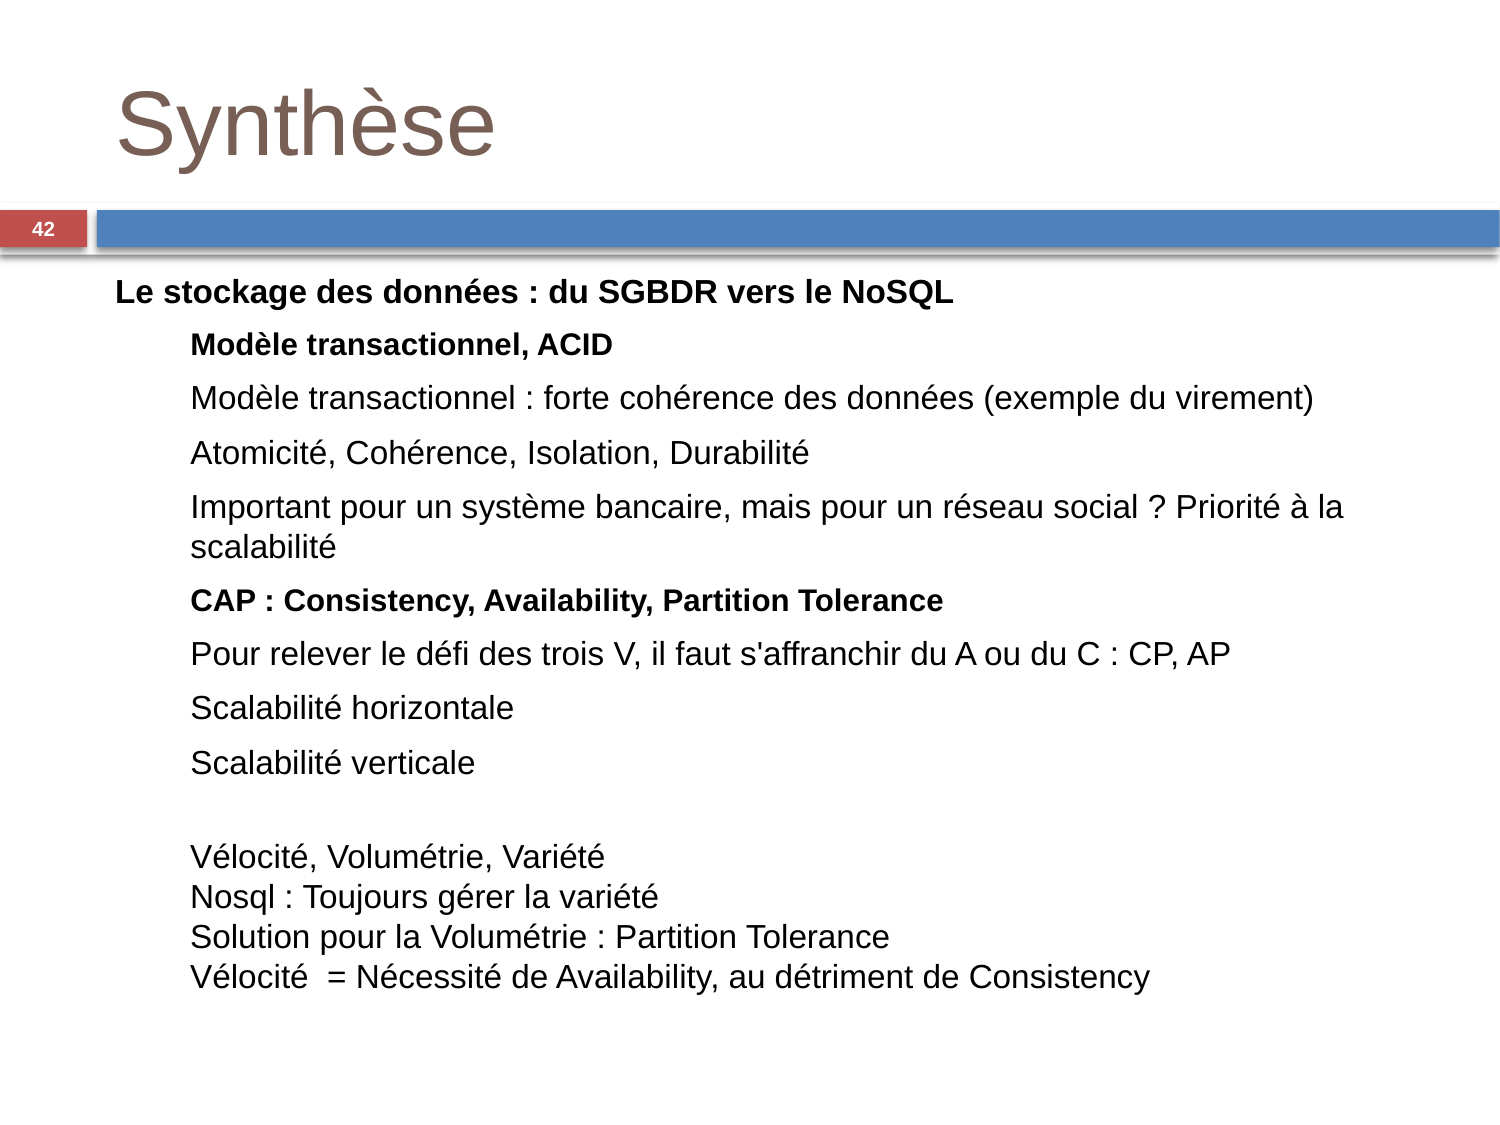

Synthèse
42
Le stockage des données : du SGBDR vers le NoSQL
Modèle transactionnel, ACID
Modèle transactionnel : forte cohérence des données (exemple du virement)
Atomicité, Cohérence, Isolation, Durabilité
Important pour un système bancaire, mais pour un réseau social ? Priorité à la scalabilité
CAP : Consistency, Availability, Partition Tolerance
Pour relever le défi des trois V, il faut s'affranchir du A ou du C : CP, AP
Scalabilité horizontale
Scalabilité verticale

Vélocité, Volumétrie, Variété
Nosql : Toujours gérer la variété
Solution pour la Volumétrie : Partition Tolerance
Vélocité  = Nécessité de Availability, au détriment de Consistency